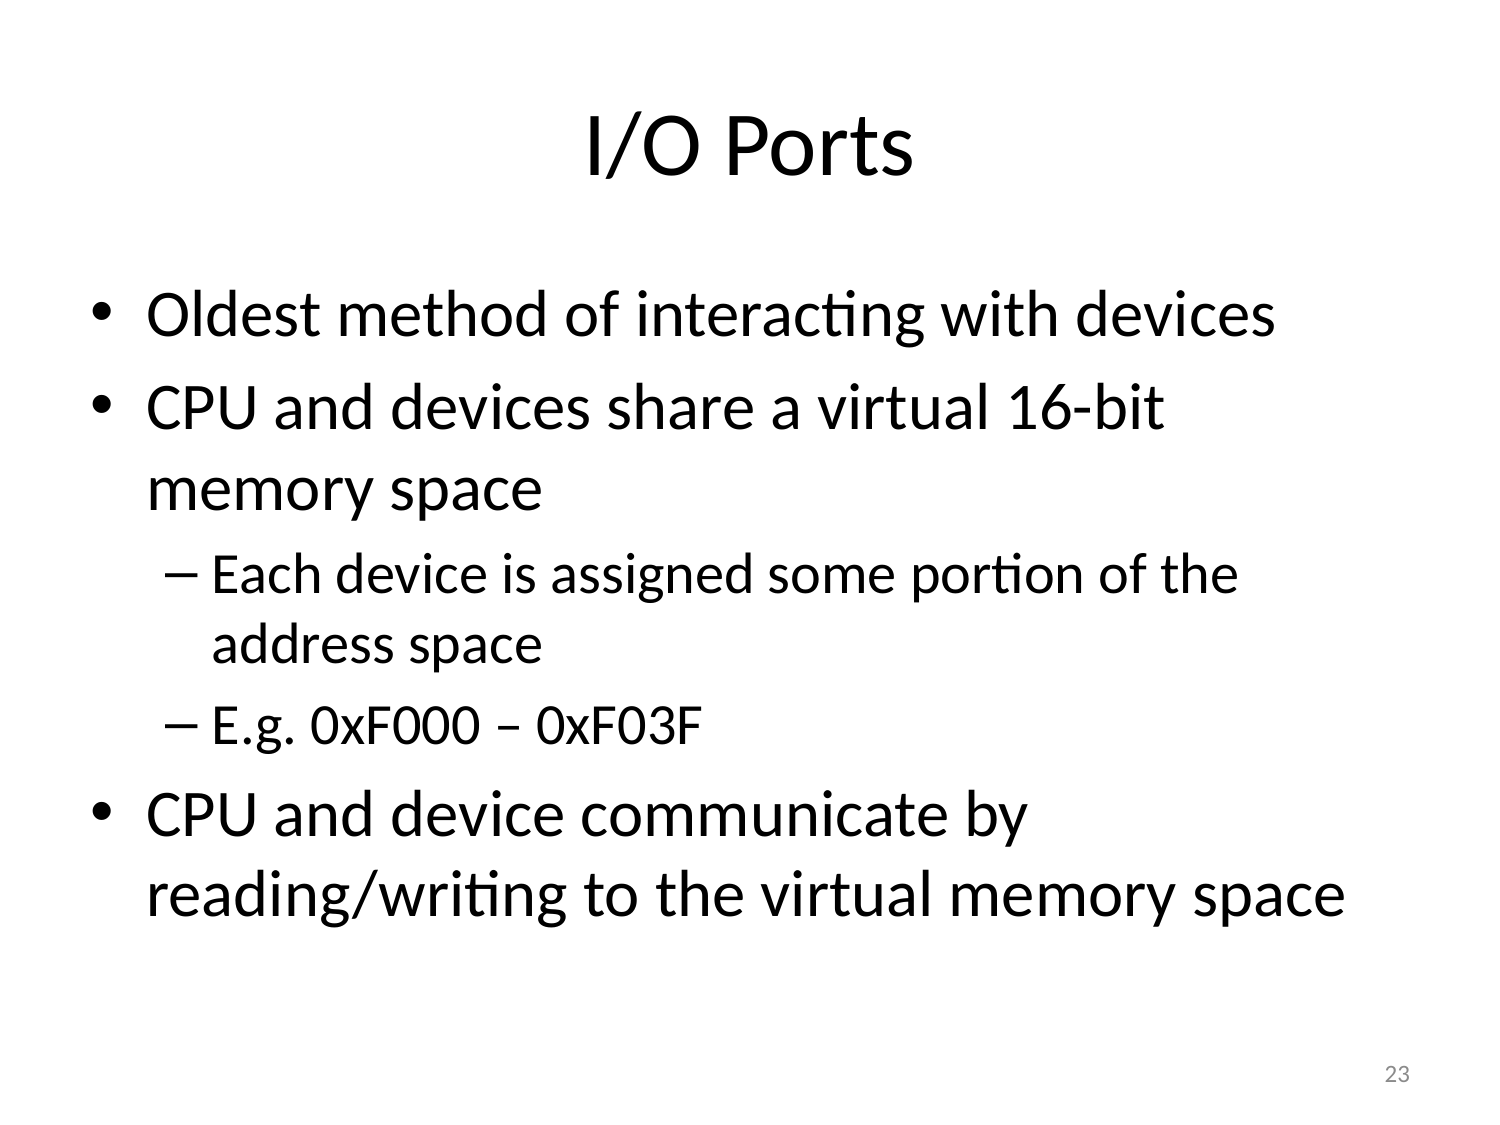

# I/O Ports
Oldest method of interacting with devices
CPU and devices share a virtual 16-bit memory space
Each device is assigned some portion of the address space
E.g. 0xF000 – 0xF03F
CPU and device communicate by reading/writing to the virtual memory space
23